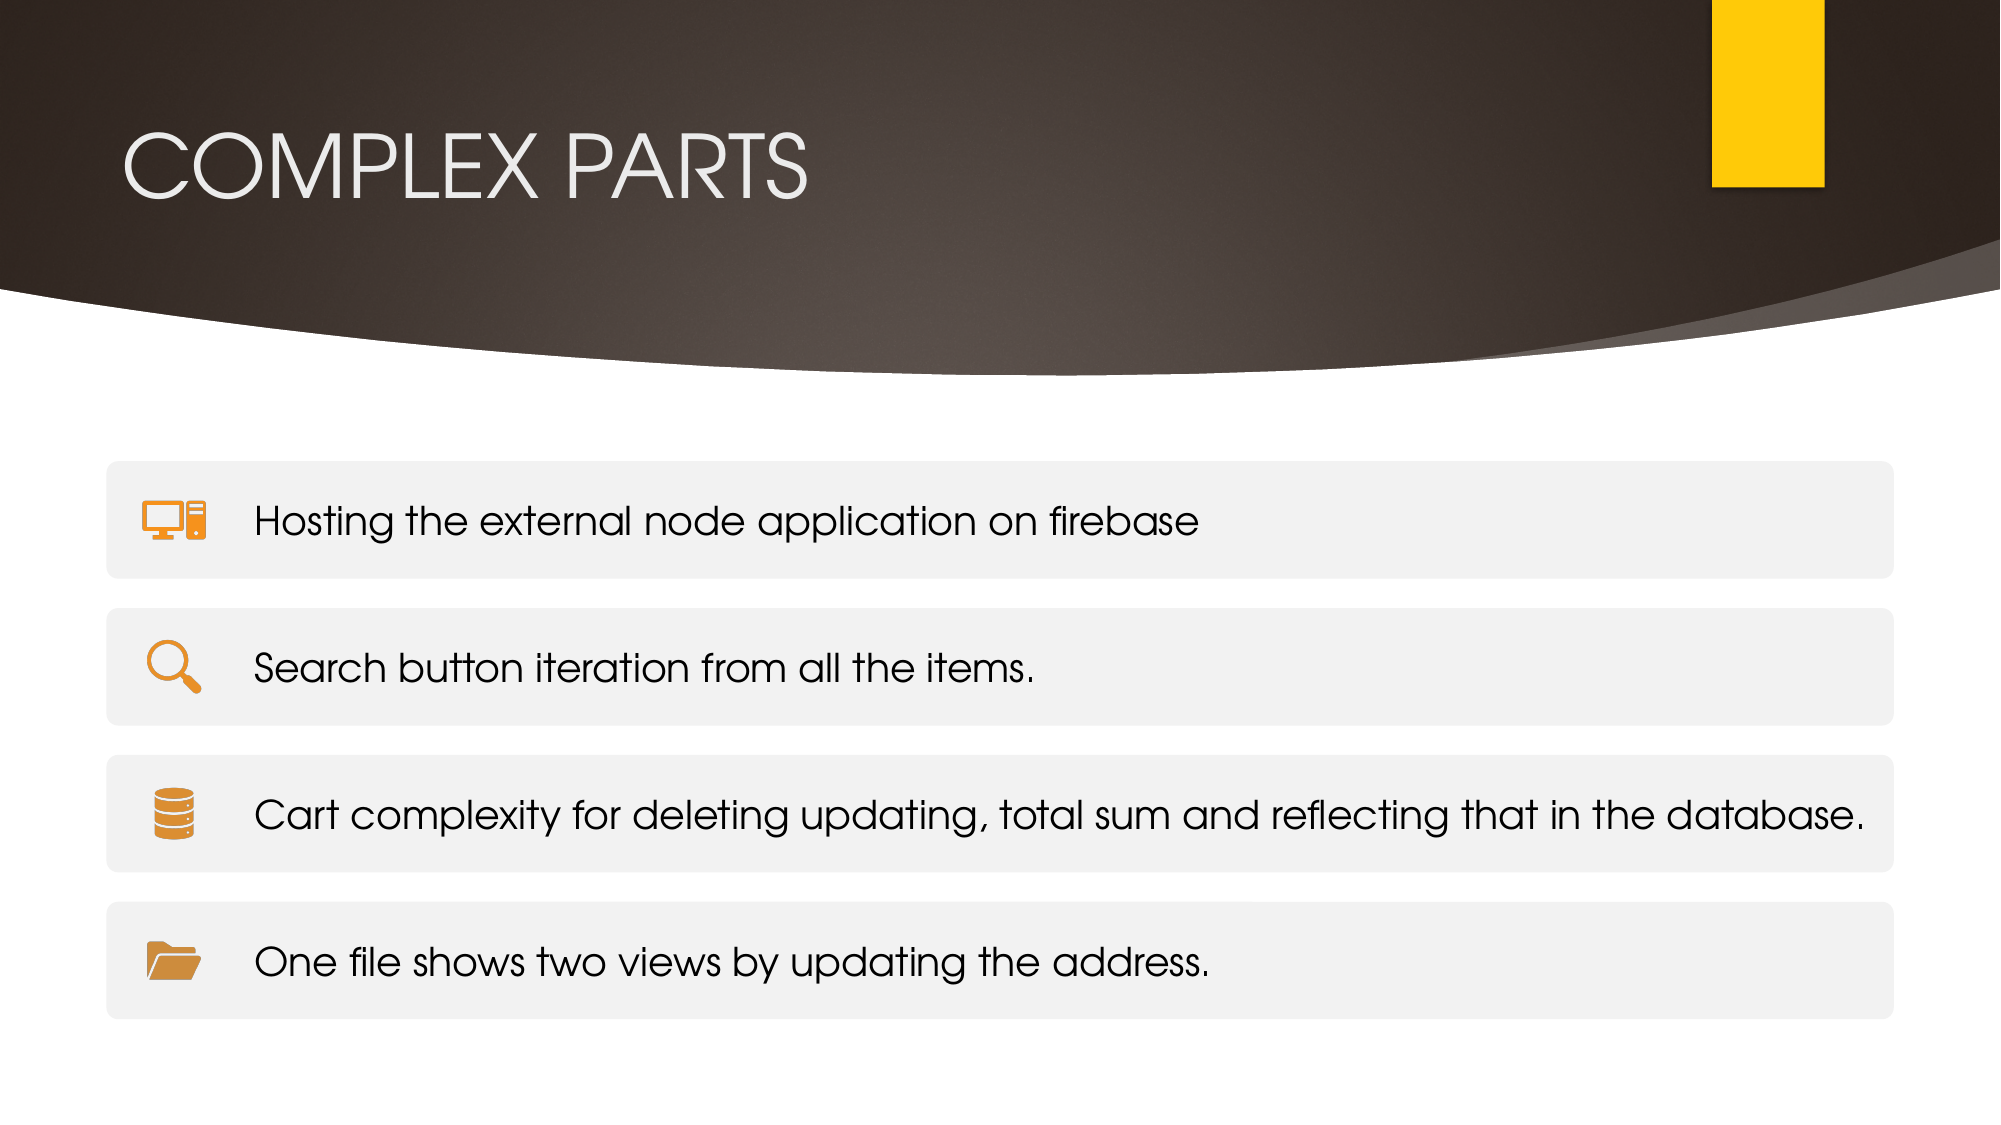

# COMPLEX PARTS

Hosting the external node application on firebase
Search button iteration from all the items.
Cart complexity for deleting updating, total sum and reflecting that in the database.
One file shows two views by updating the address.